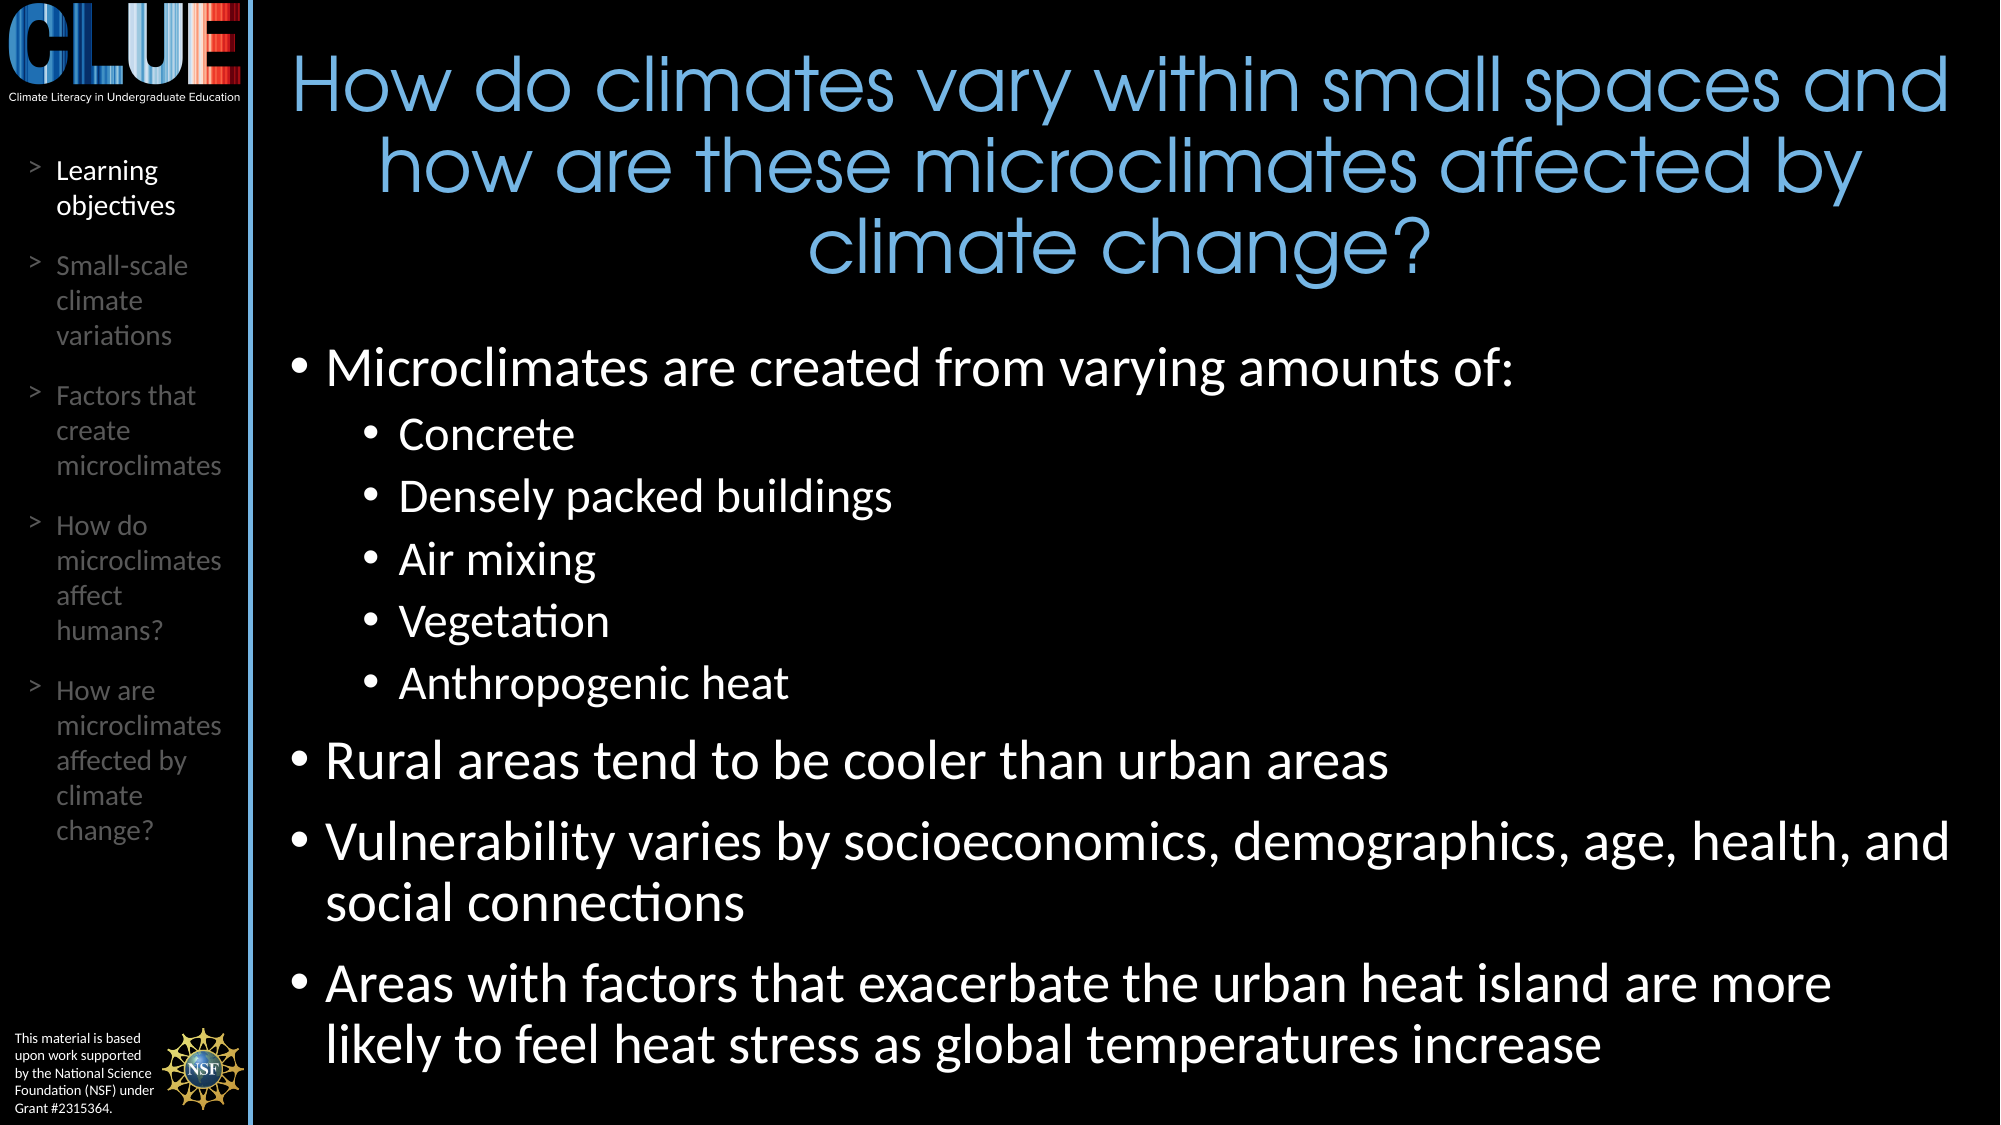

# How do climates vary within small spaces and how are these microclimates affected by climate change?
Learning objectives
Small-scale climate variations
Factors that create microclimates
How do microclimates affect humans?
How are microclimates affected by climate change?

Microclimates are created from varying amounts of:
Concrete
Densely packed buildings
Air mixing
Vegetation
Anthropogenic heat
Rural areas tend to be cooler than urban areas
Vulnerability varies by socioeconomics, demographics, age, health, and social connections
Areas with factors that exacerbate the urban heat island are more likely to feel heat stress as global temperatures increase